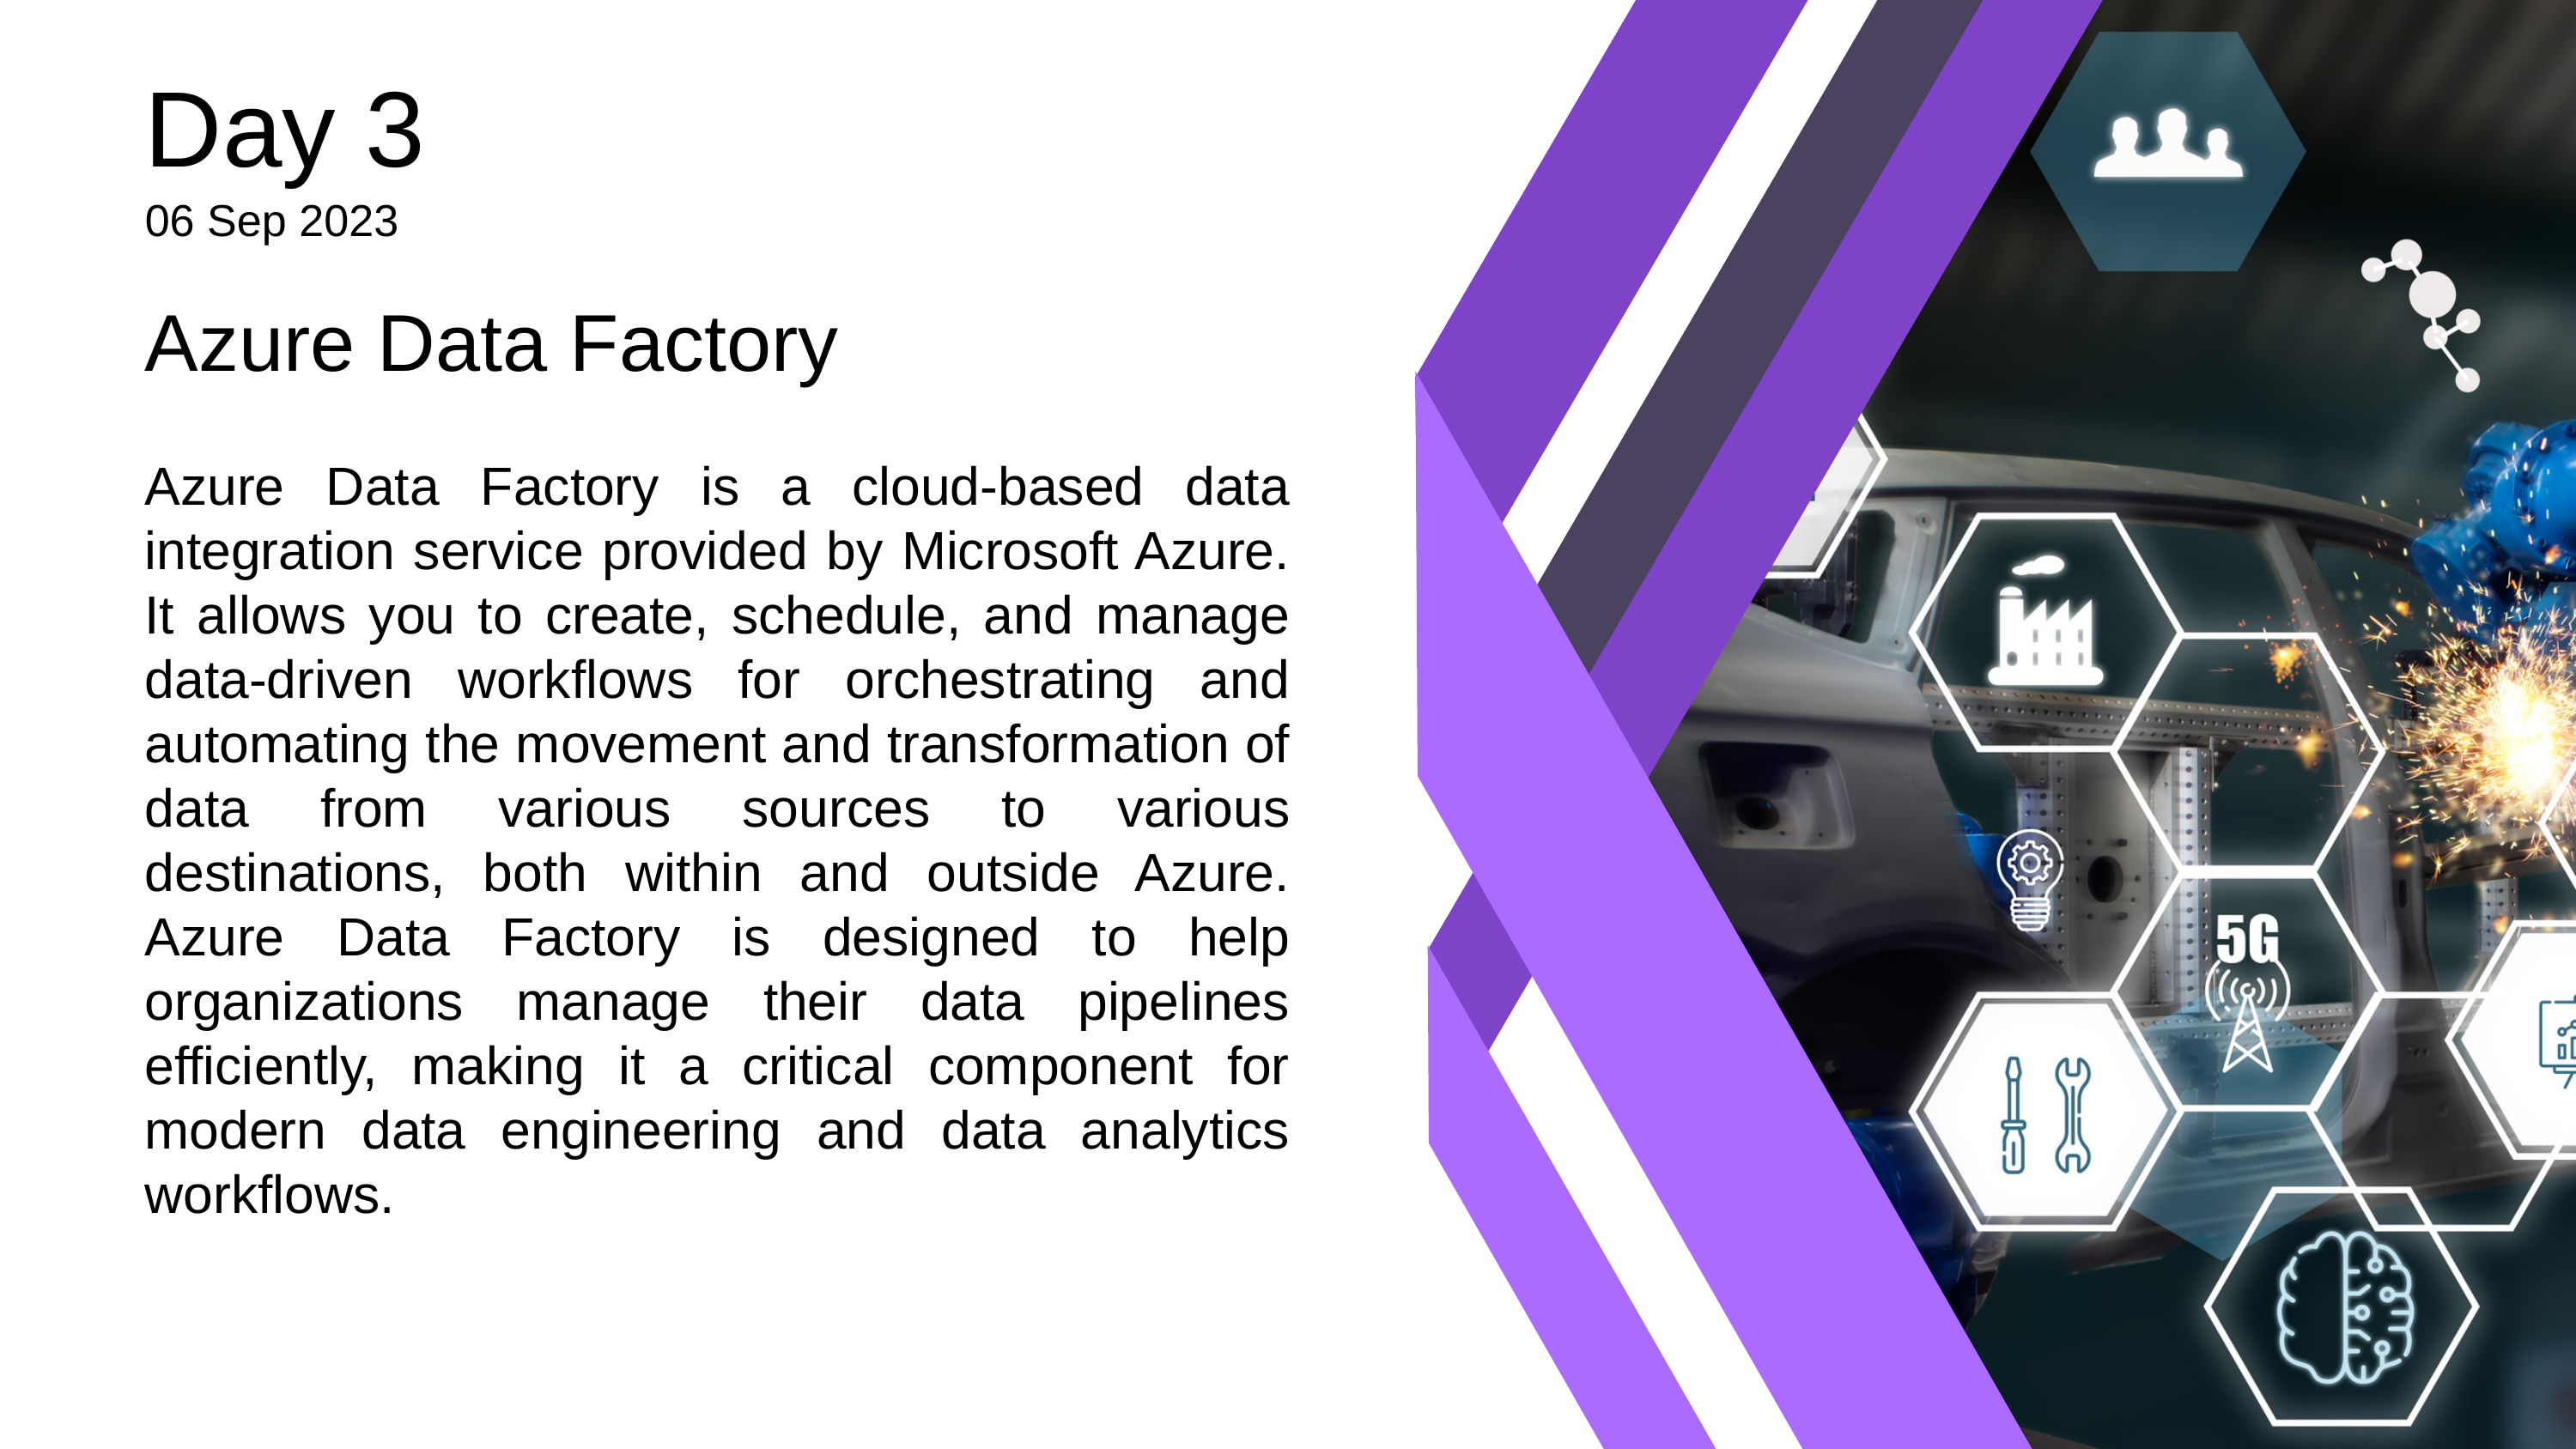

Day 3
06 Sep 2023
Azure Data Factory

Azure Data Factory is a cloud-based data integration service provided by Microsoft Azure. It allows you to create, schedule, and manage data-driven workflows for orchestrating and automating the movement and transformation of data from various sources to various destinations, both within and outside Azure. Azure Data Factory is designed to help organizations manage their data pipelines efficiently, making it a critical component for modern data engineering and data analytics workflows.